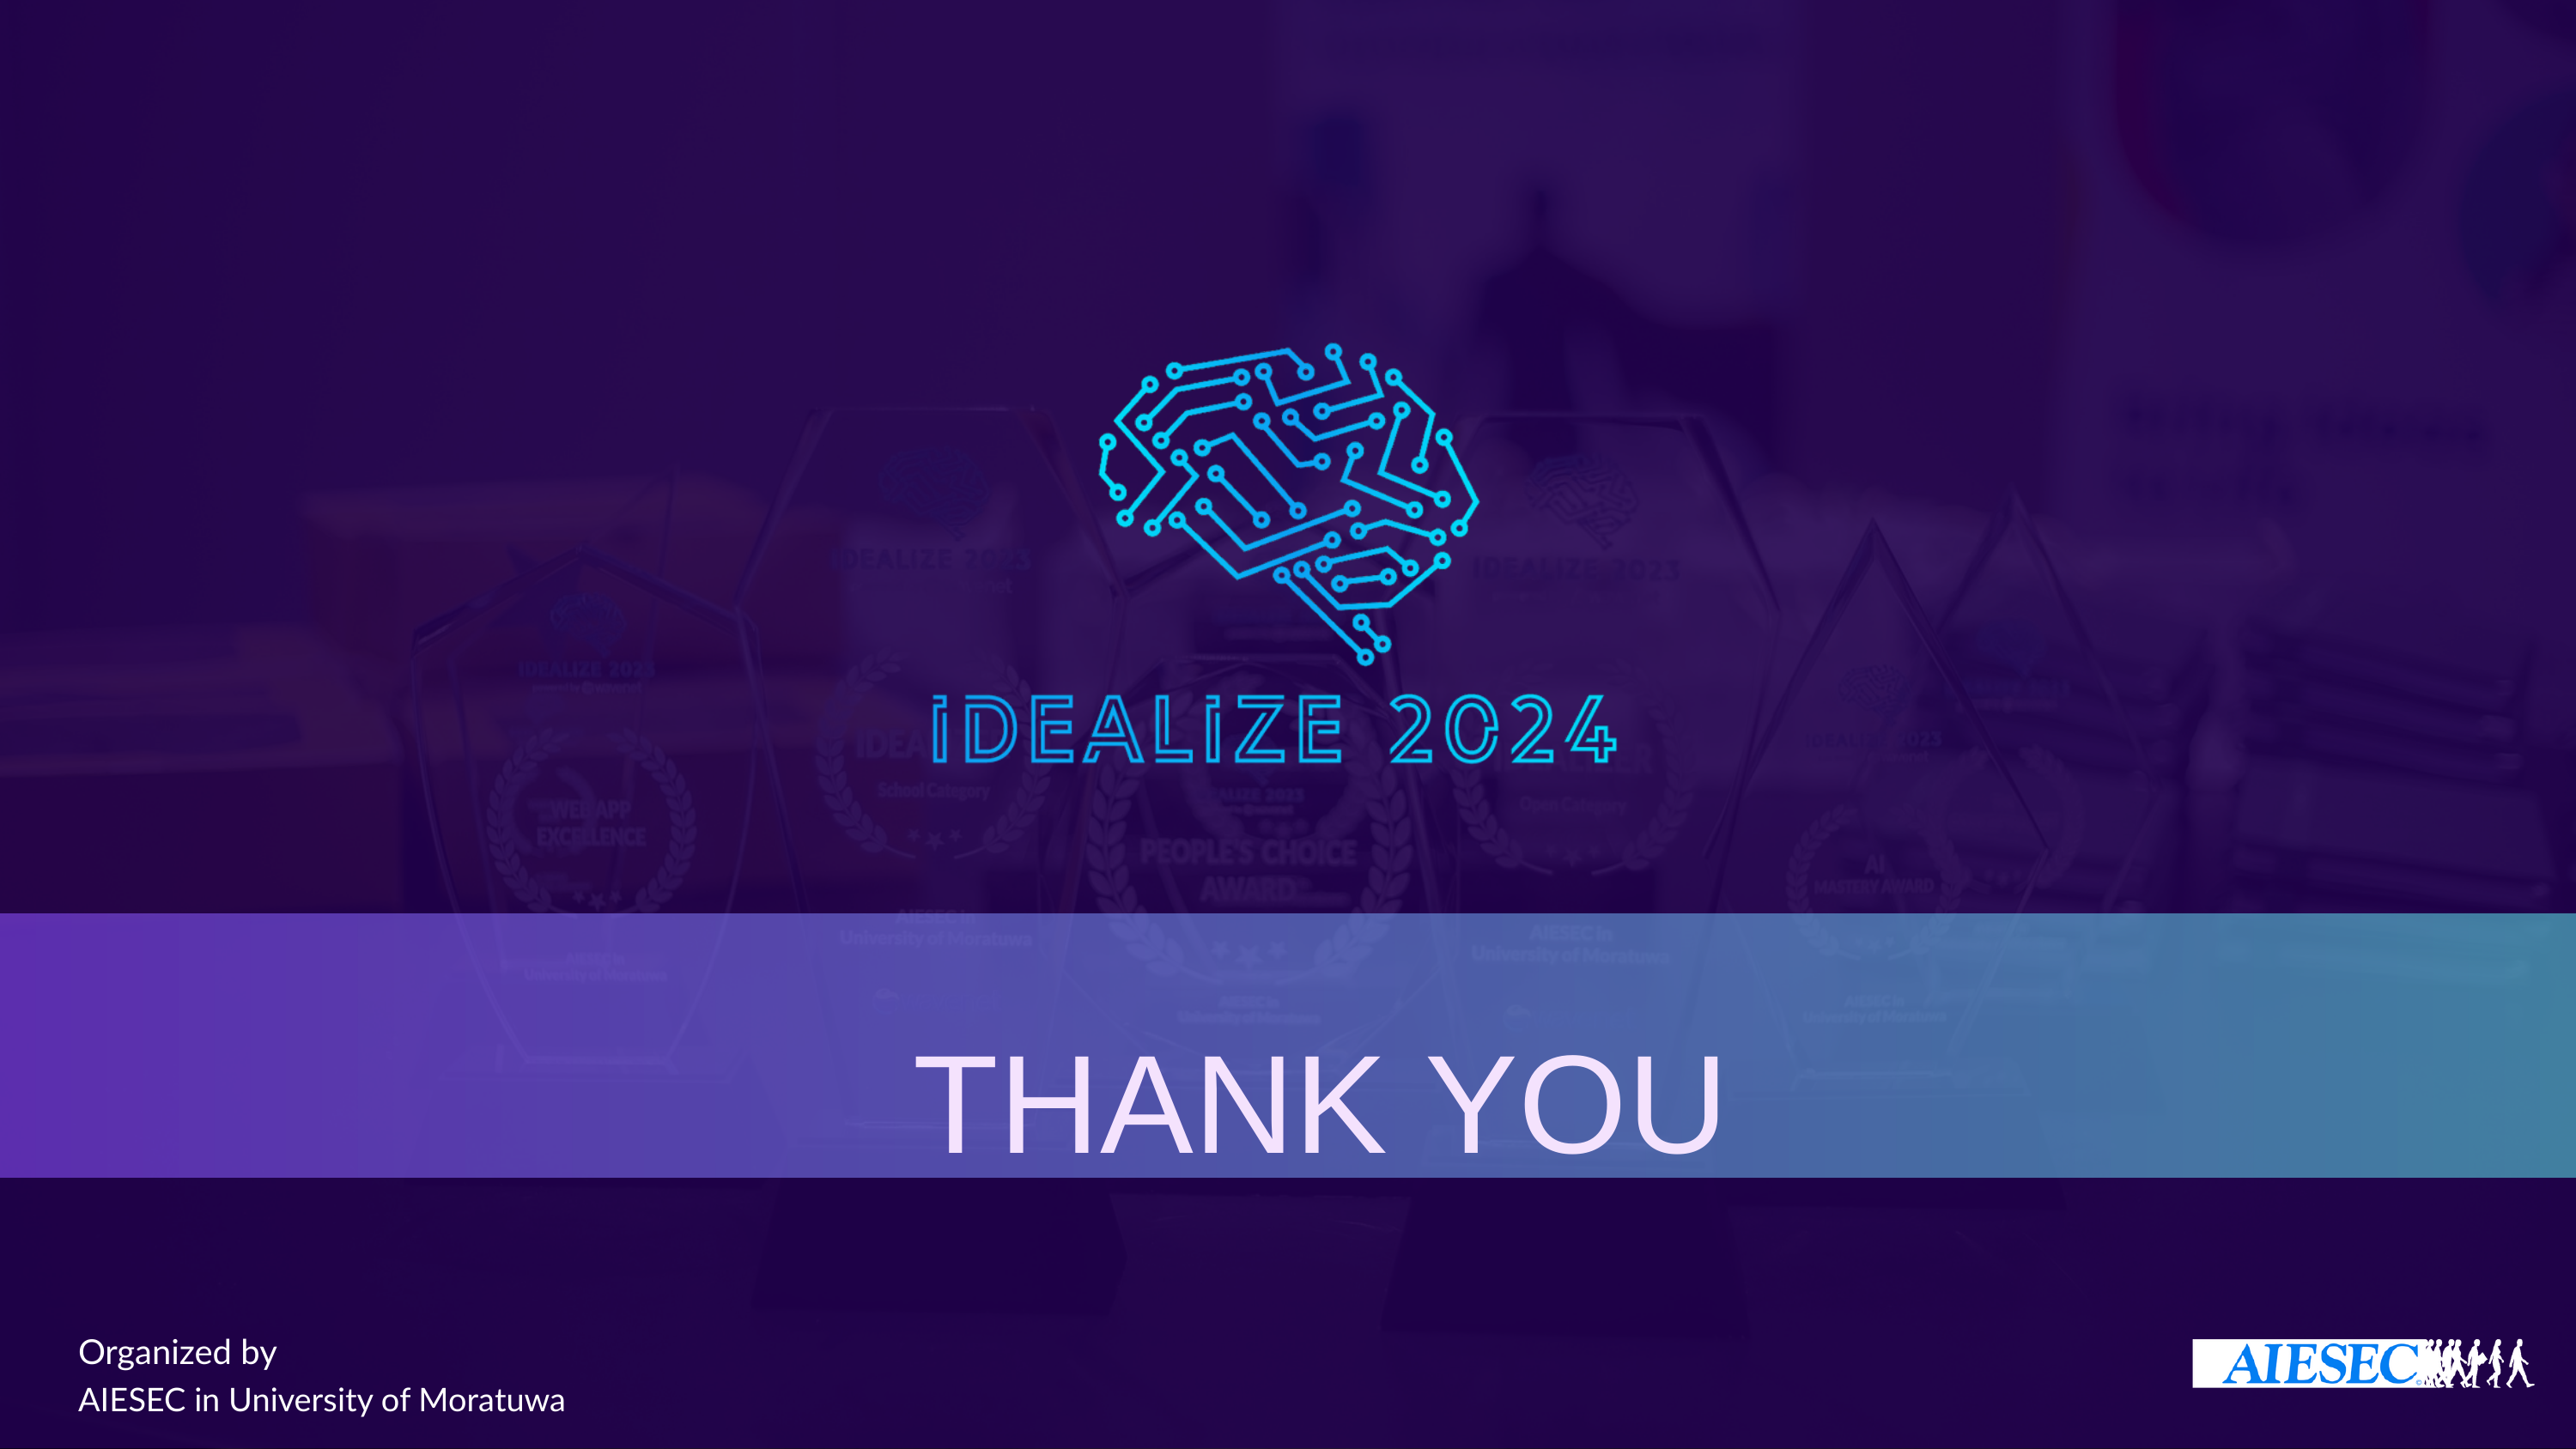

THANK YOU
Organized by
AIESEC in University of Moratuwa